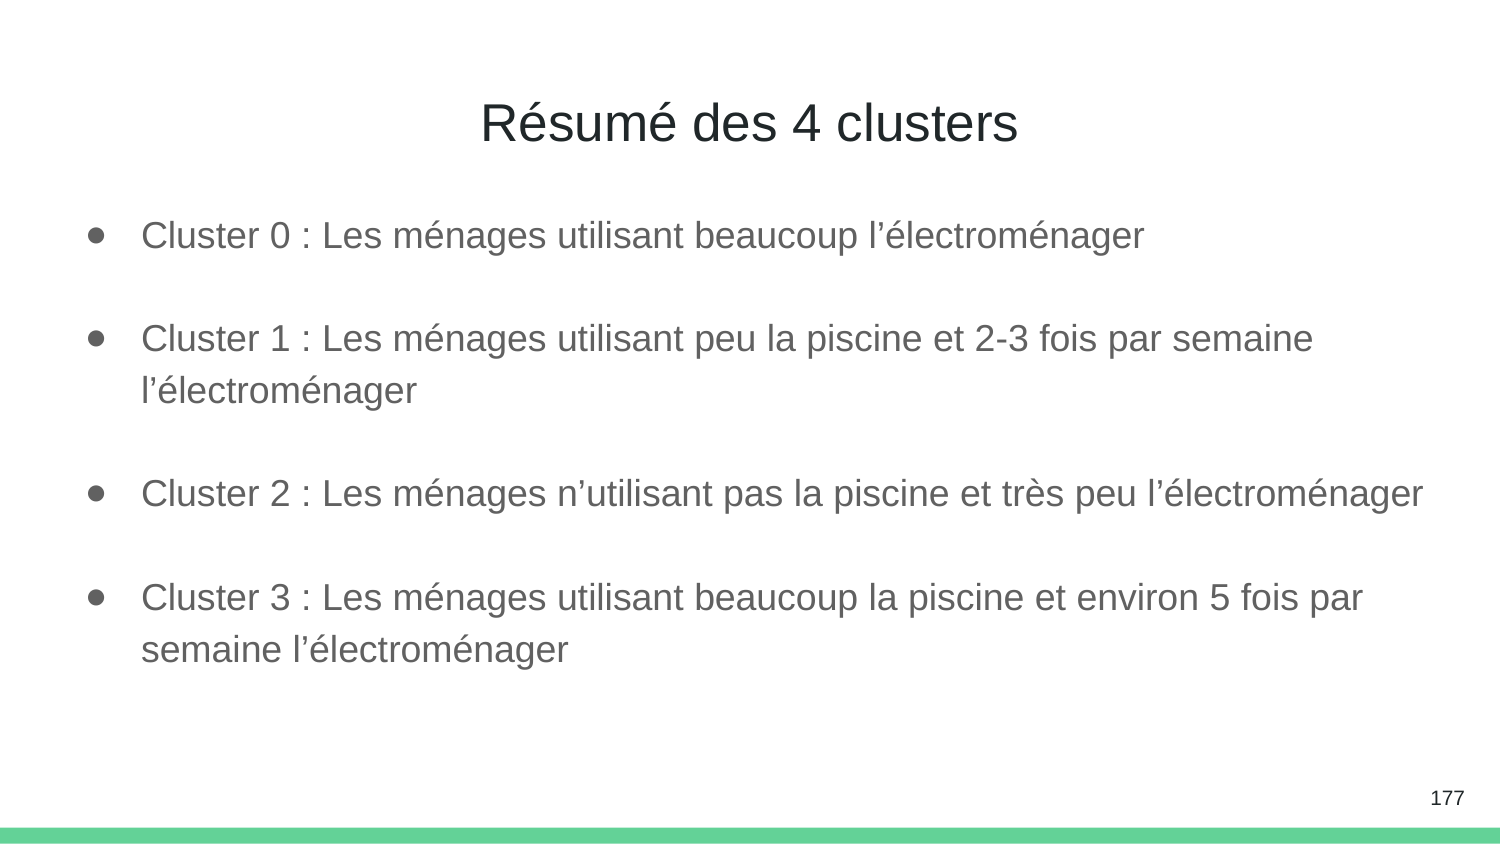

# Résumé des 4 clusters
Cluster 0 : Les ménages utilisant beaucoup l’électroménager

Cluster 1 : Les ménages utilisant peu la piscine et 2-3 fois par semaine l’électroménager

Cluster 2 : Les ménages n’utilisant pas la piscine et très peu l’électroménager

Cluster 3 : Les ménages utilisant beaucoup la piscine et environ 5 fois par semaine l’électroménager
177